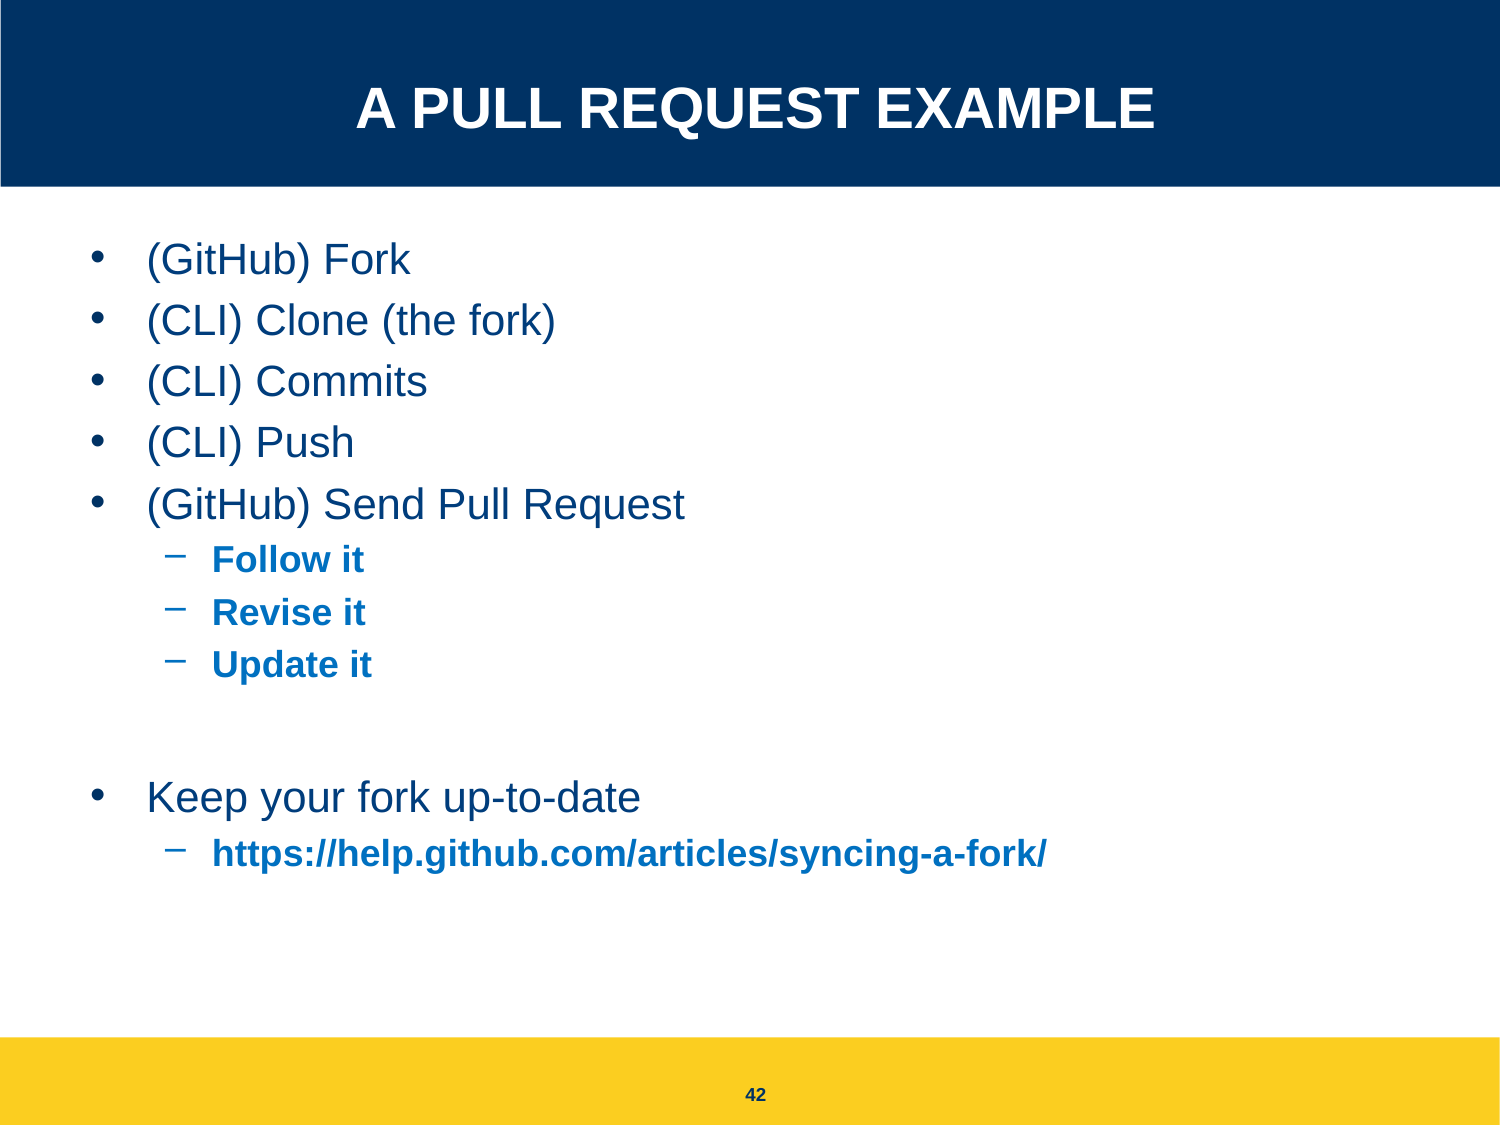

# A Pull Request Example
(GitHub) Fork
(CLI) Clone (the fork)
(CLI) Commits
(CLI) Push
(GitHub) Send Pull Request
Follow it
Revise it
Update it

Keep your fork up-to-date
https://help.github.com/articles/syncing-a-fork/

42